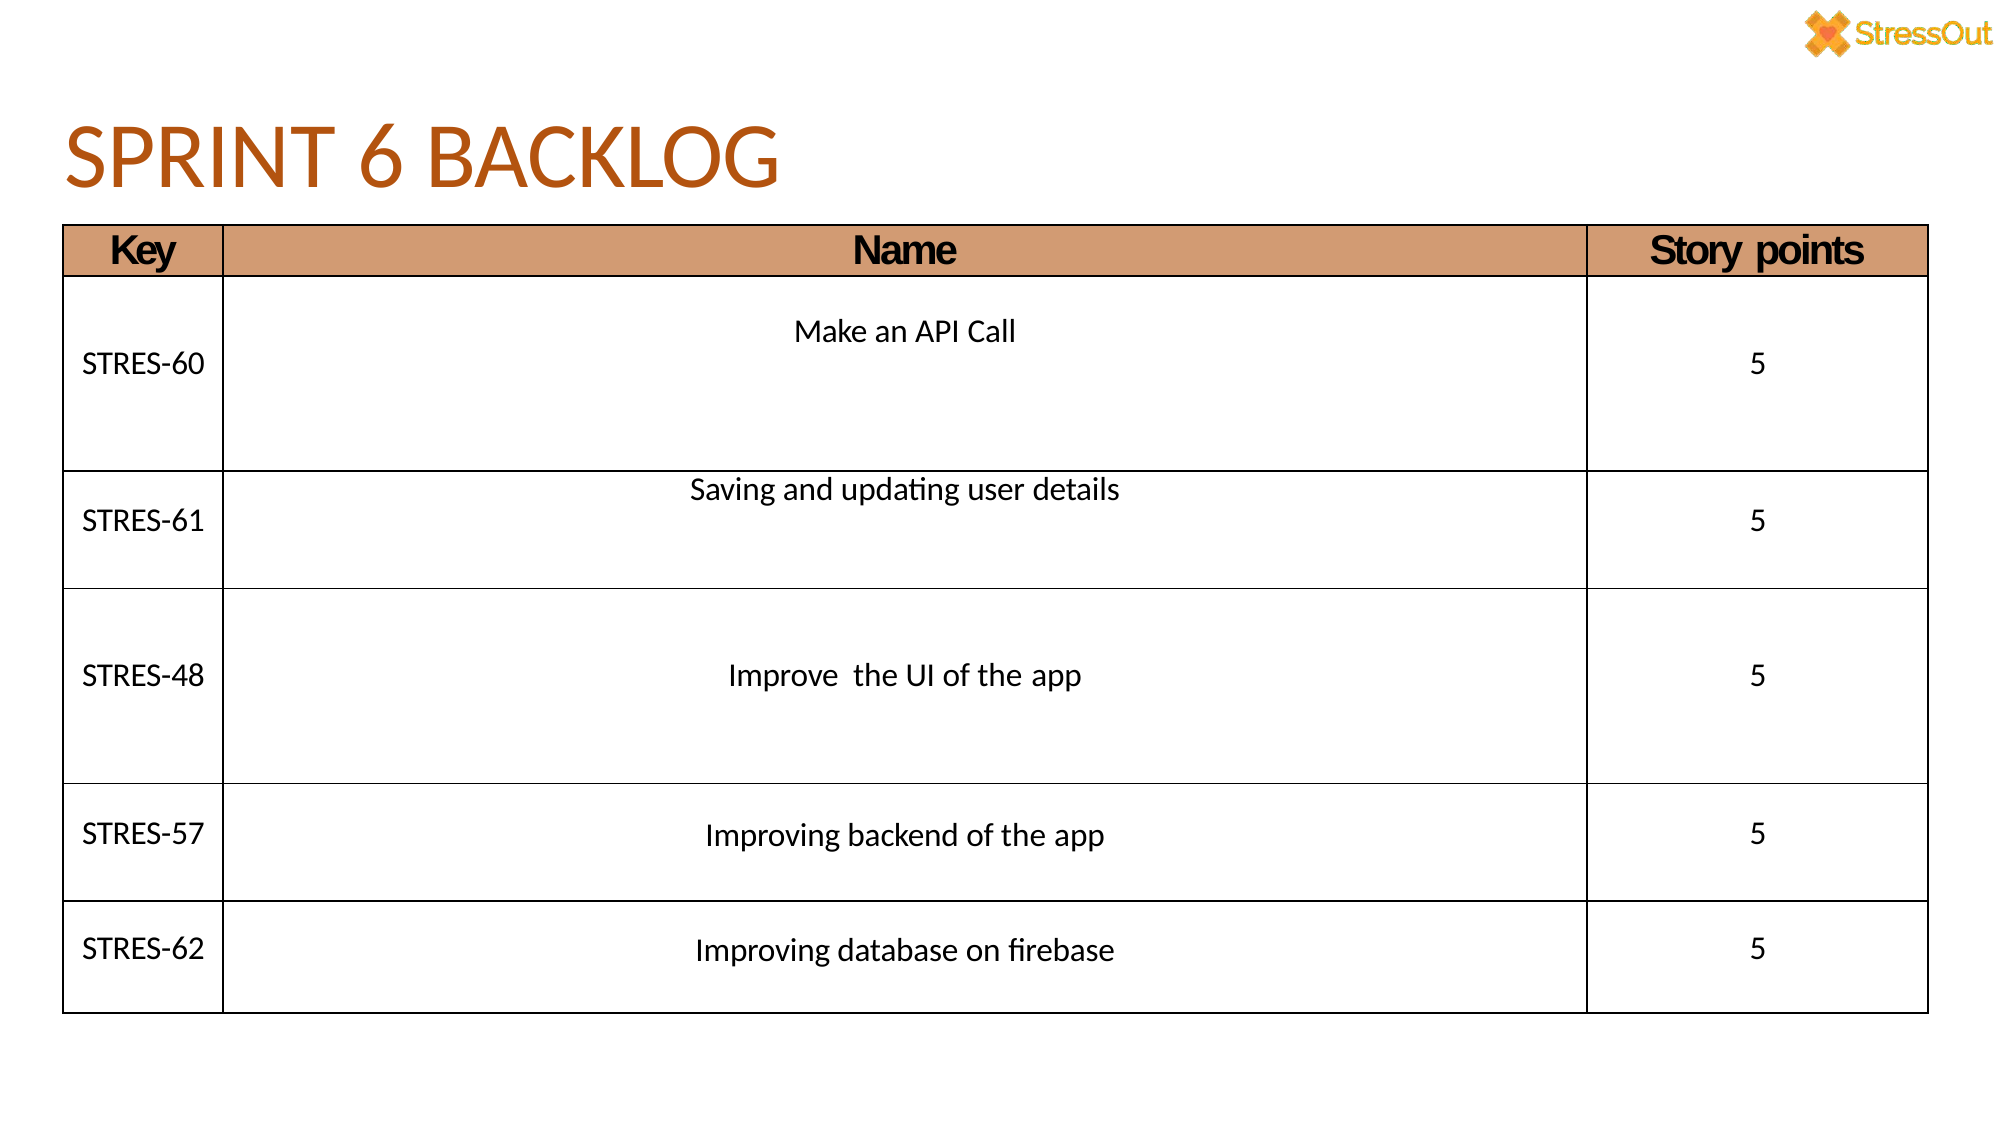

# SPRINT 6 BACKLOG
| Key | Name | Story points |
| --- | --- | --- |
| STRES-60 | Make an API Call | 5 |
| STRES-61 | Saving and updating user details | 5 |
| STRES-48 | Improve the UI of the app | 5 |
| STRES-57 | Improving backend of the app | 5 |
| STRES-62 | Improving database on firebase | 5 |